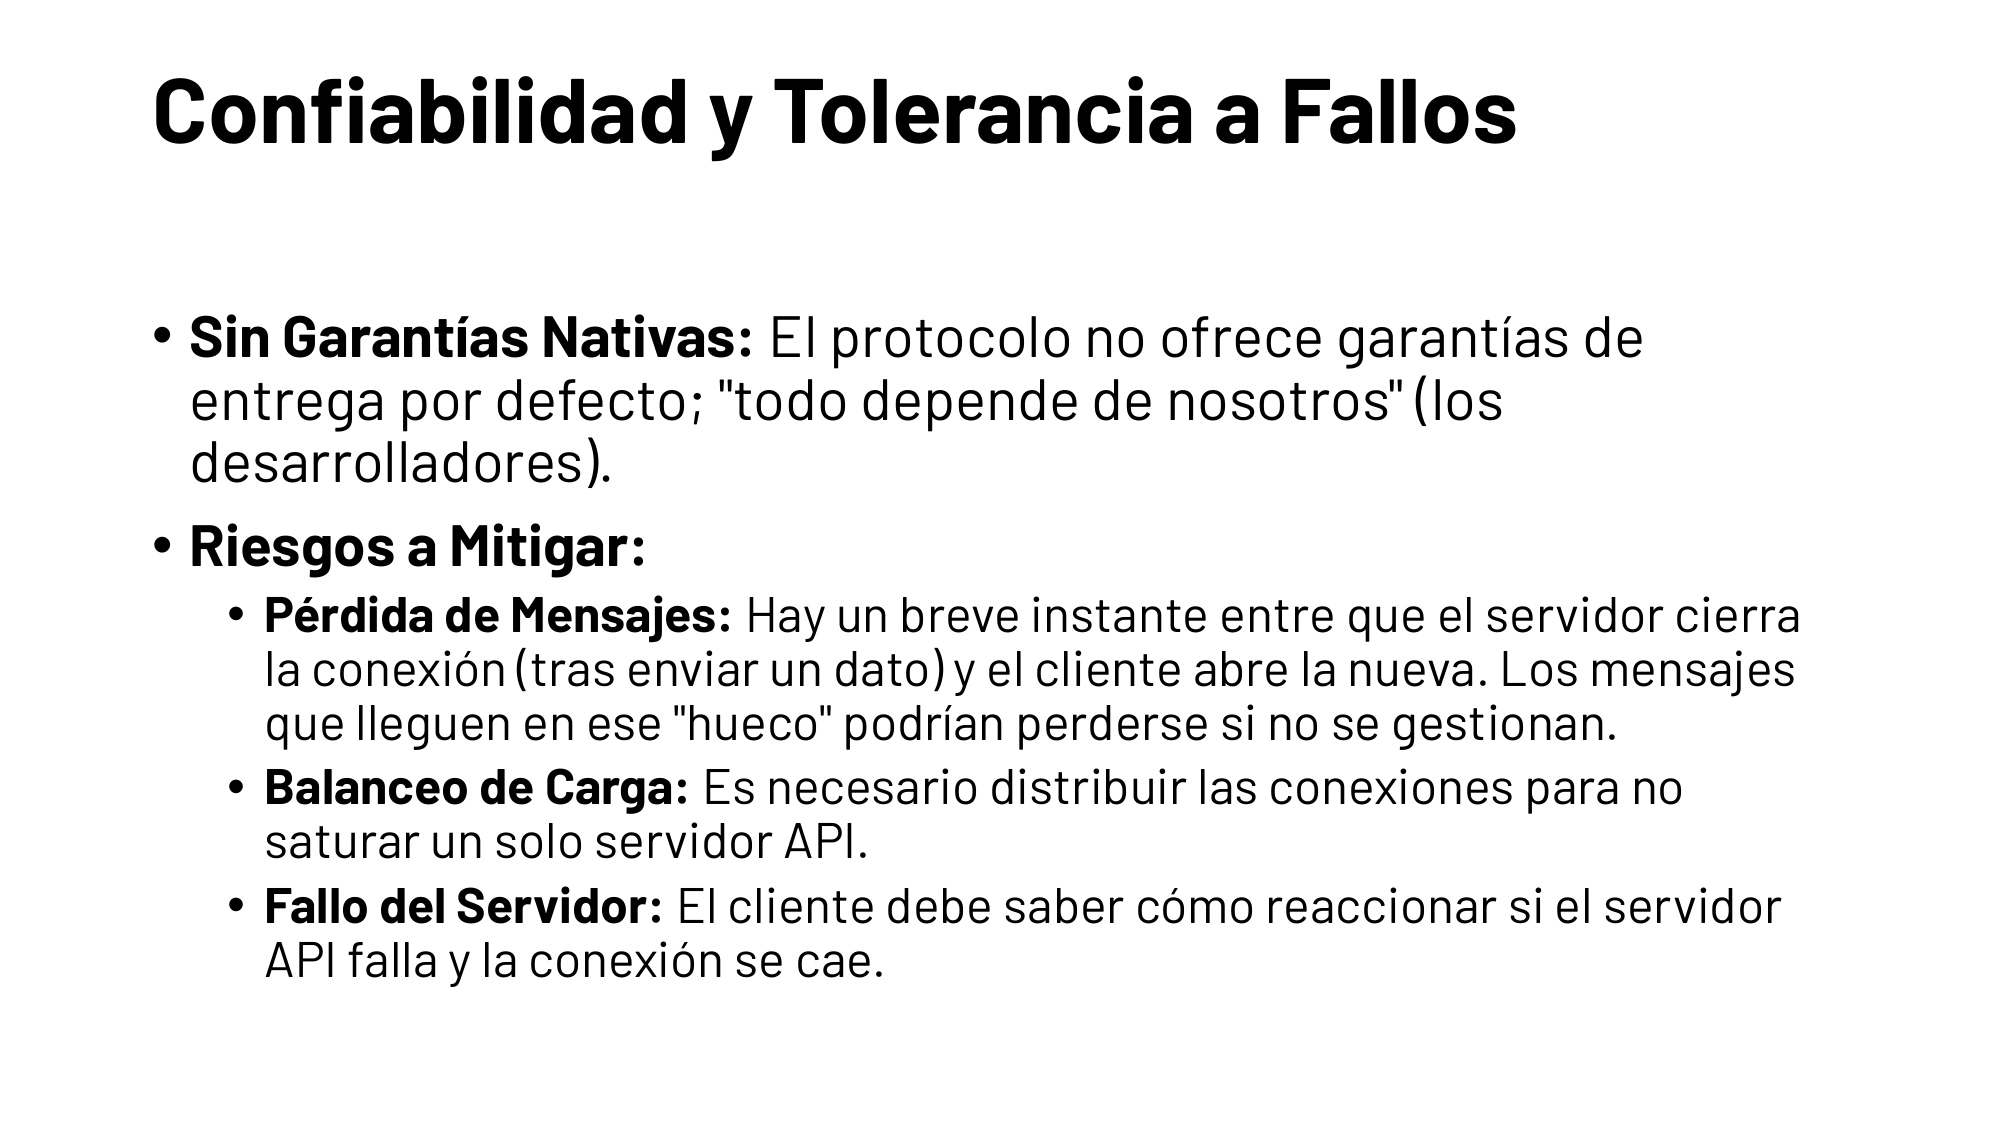

# Confiabilidad y Tolerancia a Fallos
Sin Garantías Nativas: El protocolo no ofrece garantías de entrega por defecto; "todo depende de nosotros" (los desarrolladores).
Riesgos a Mitigar:
Pérdida de Mensajes: Hay un breve instante entre que el servidor cierra la conexión (tras enviar un dato) y el cliente abre la nueva. Los mensajes que lleguen en ese "hueco" podrían perderse si no se gestionan.
Balanceo de Carga: Es necesario distribuir las conexiones para no saturar un solo servidor API.
Fallo del Servidor: El cliente debe saber cómo reaccionar si el servidor API falla y la conexión se cae.